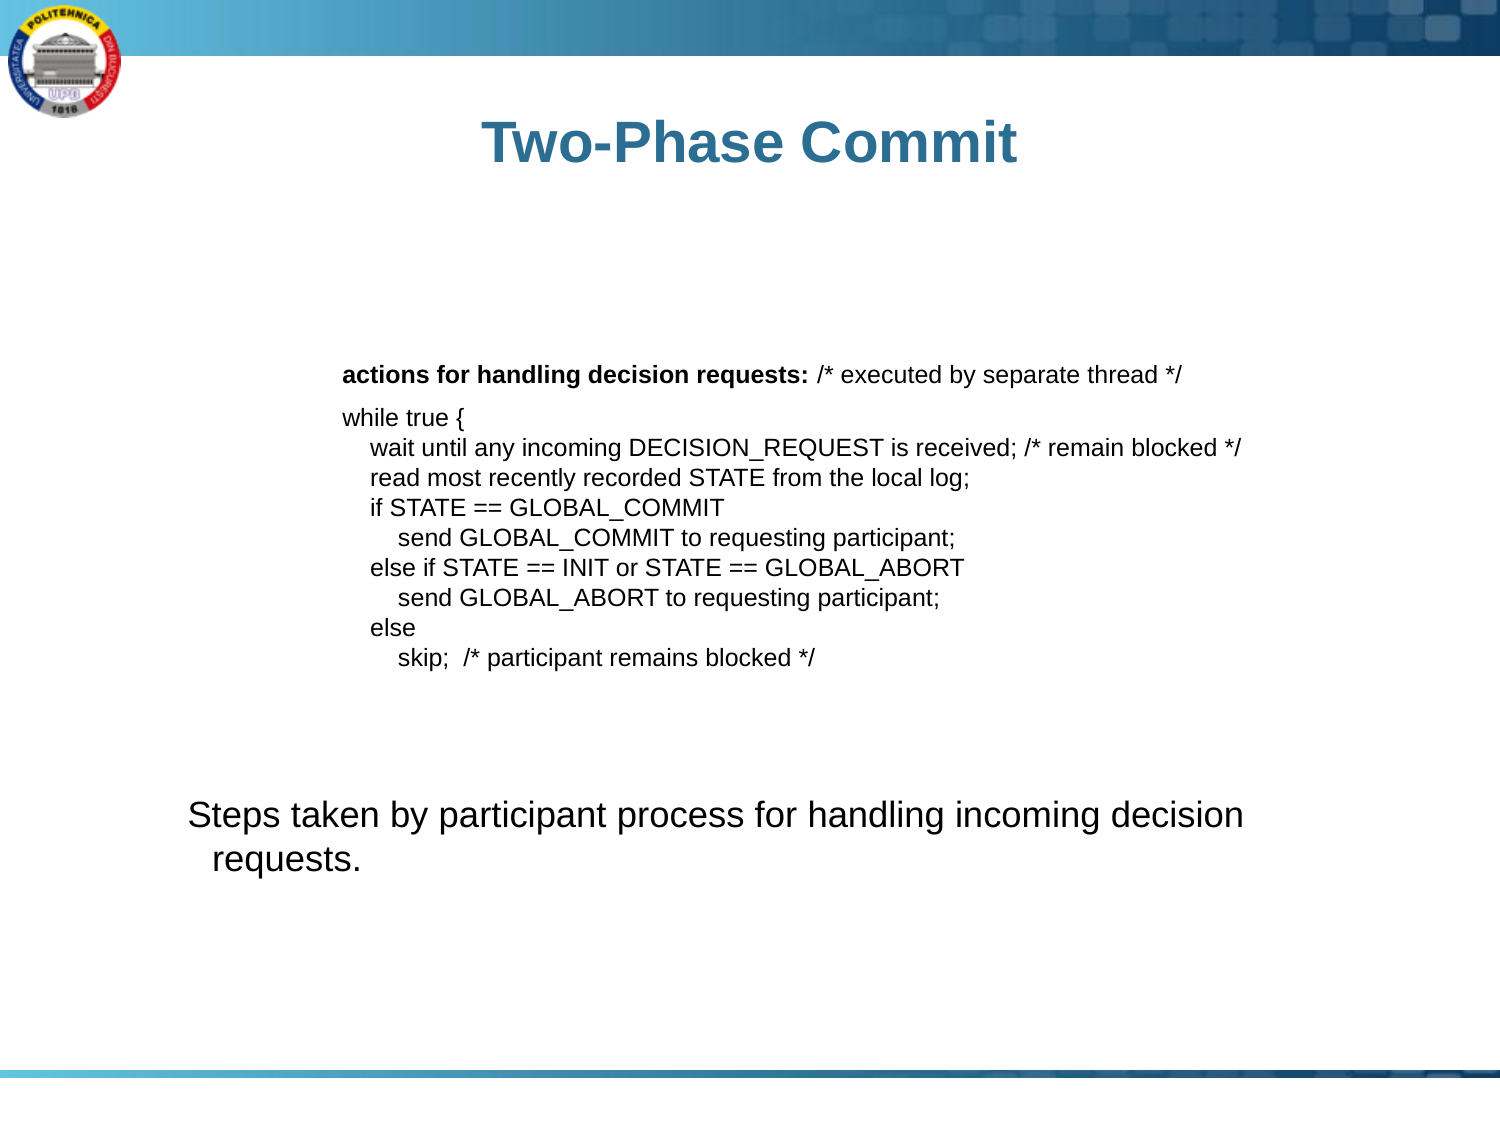

# Two-Phase Commit
actions for handling decision requests: /* executed by separate thread */
while true {
    wait until any incoming DECISION_REQUEST is received; /* remain blocked */
    read most recently recorded STATE from the local log;
    if STATE == GLOBAL_COMMIT
        send GLOBAL_COMMIT to requesting participant;
    else if STATE == INIT or STATE == GLOBAL_ABORT
        send GLOBAL_ABORT to requesting participant;
    else
        skip;  /* participant remains blocked */
Steps taken by participant process for handling incoming decision requests.